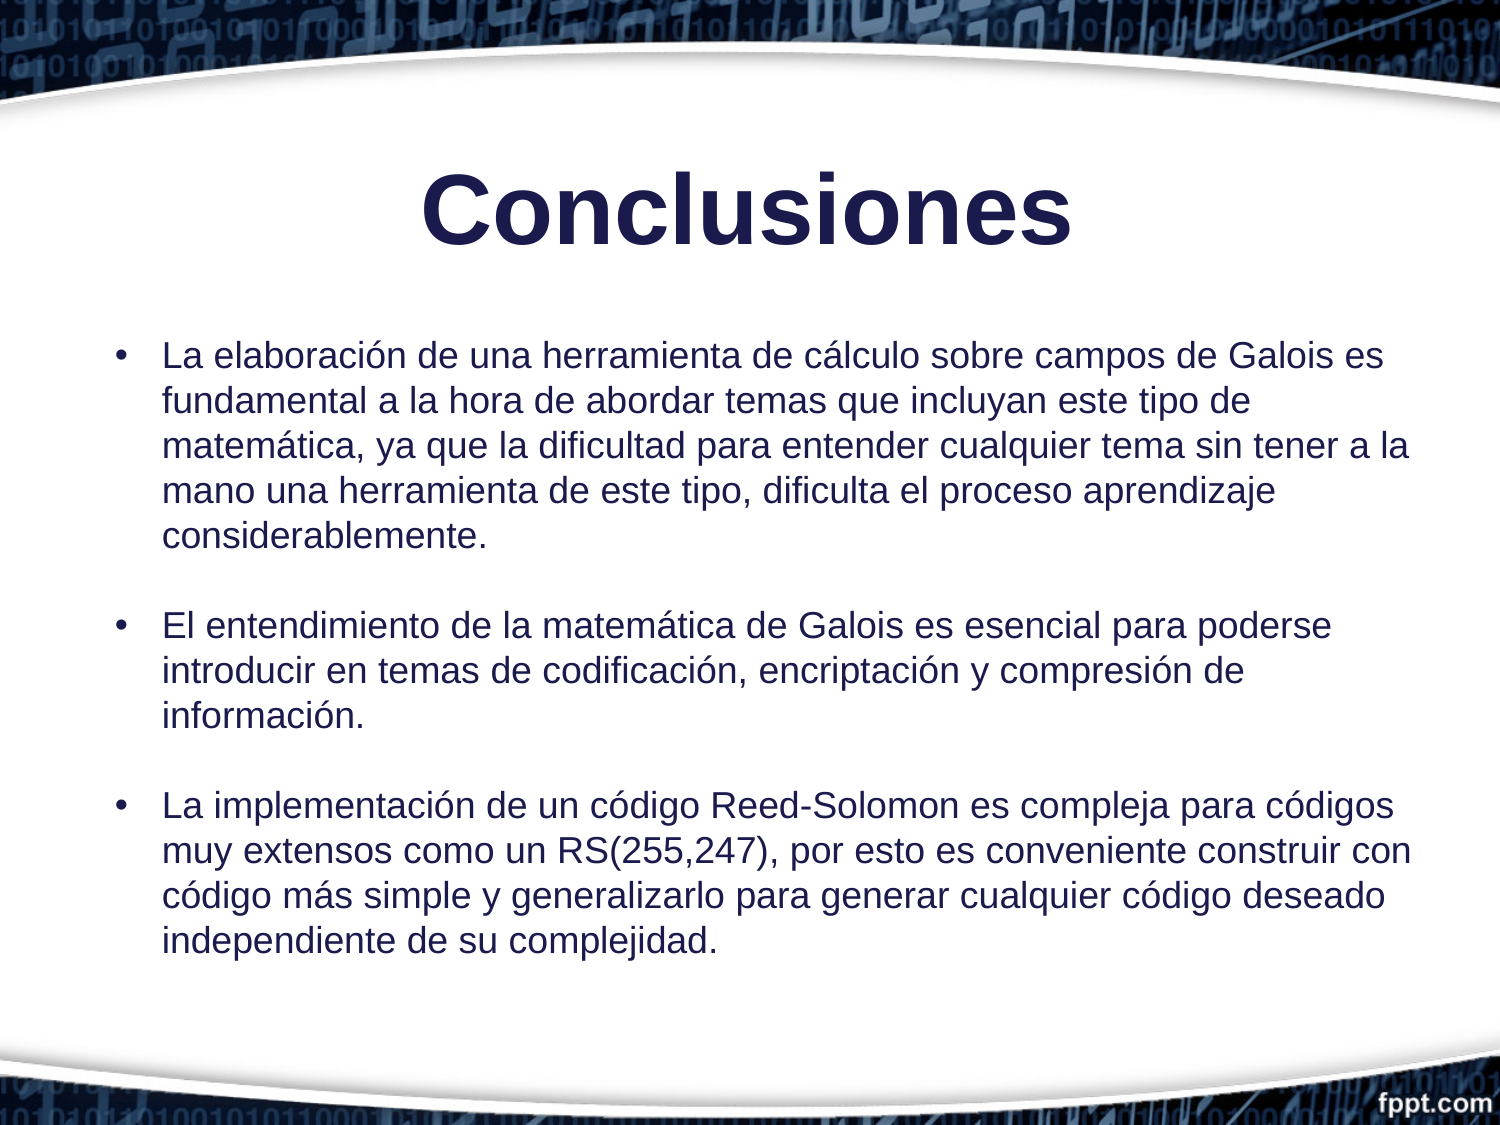

Conclusiones

La elaboración de una herramienta de cálculo sobre campos de Galois es fundamental a la hora de abordar temas que incluyan este tipo de matemática, ya que la dificultad para entender cualquier tema sin tener a la mano una herramienta de este tipo, dificulta el proceso aprendizaje considerablemente.

El entendimiento de la matemática de Galois es esencial para poderse introducir en temas de codificación, encriptación y compresión de información.

La implementación de un código Reed-Solomon es compleja para códigos muy extensos como un RS(255,247), por esto es conveniente construir con código más simple y generalizarlo para generar cualquier código deseado independiente de su complejidad.